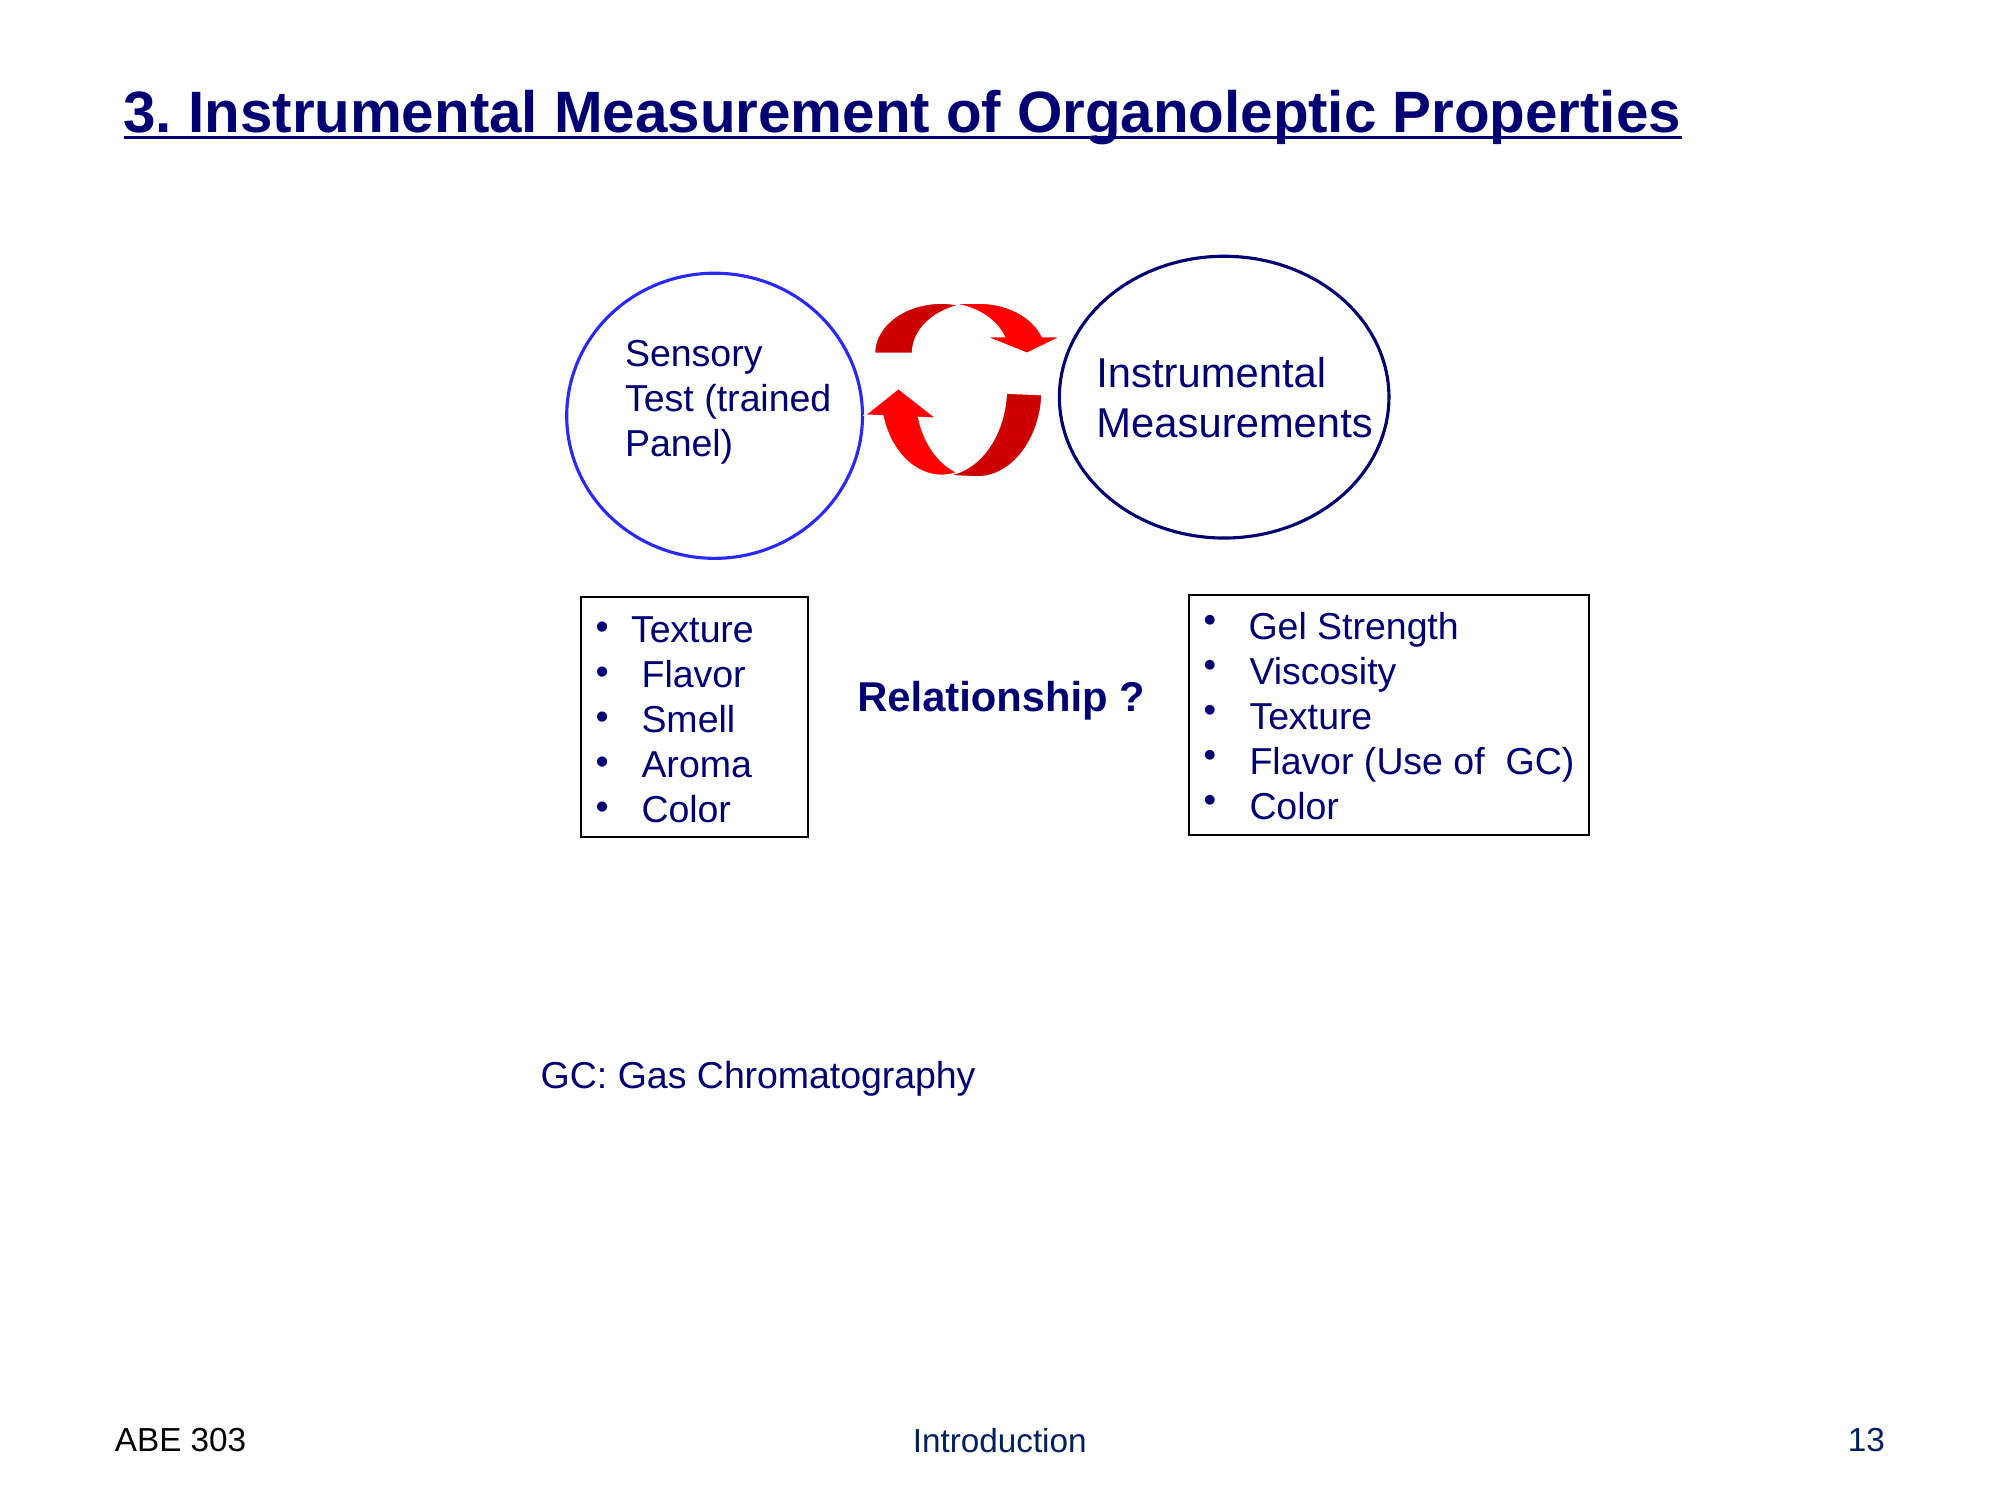

3. Instrumental Measurement of Organoleptic Properties

Sensory
Test (trained
Panel)
Instrumental
Measurements

 Gel Strength
 Viscosity
 Texture
 Flavor (Use of  GC)
 Color
Texture
 Flavor
 Smell
 Aroma
 Color
Relationship ?
GC: Gas Chromatography
ABE 303
13
Introduction